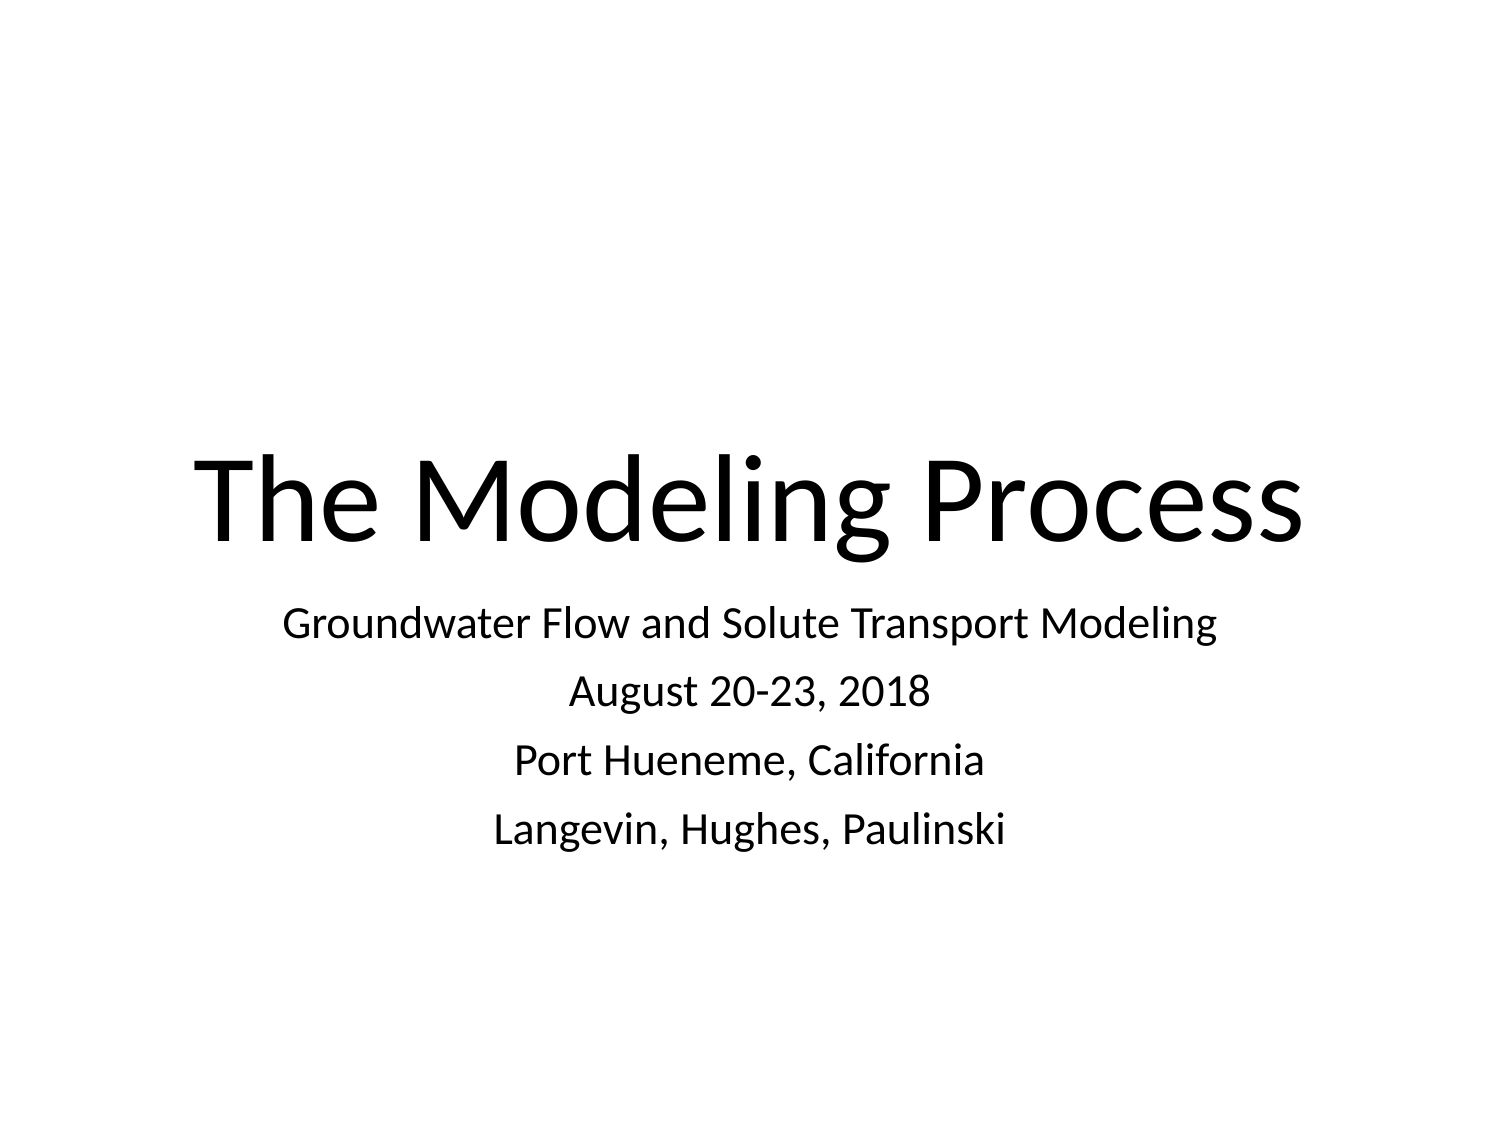

# The Modeling Process
Groundwater Flow and Solute Transport Modeling
August 20-23, 2018
Port Hueneme, California
Langevin, Hughes, Paulinski